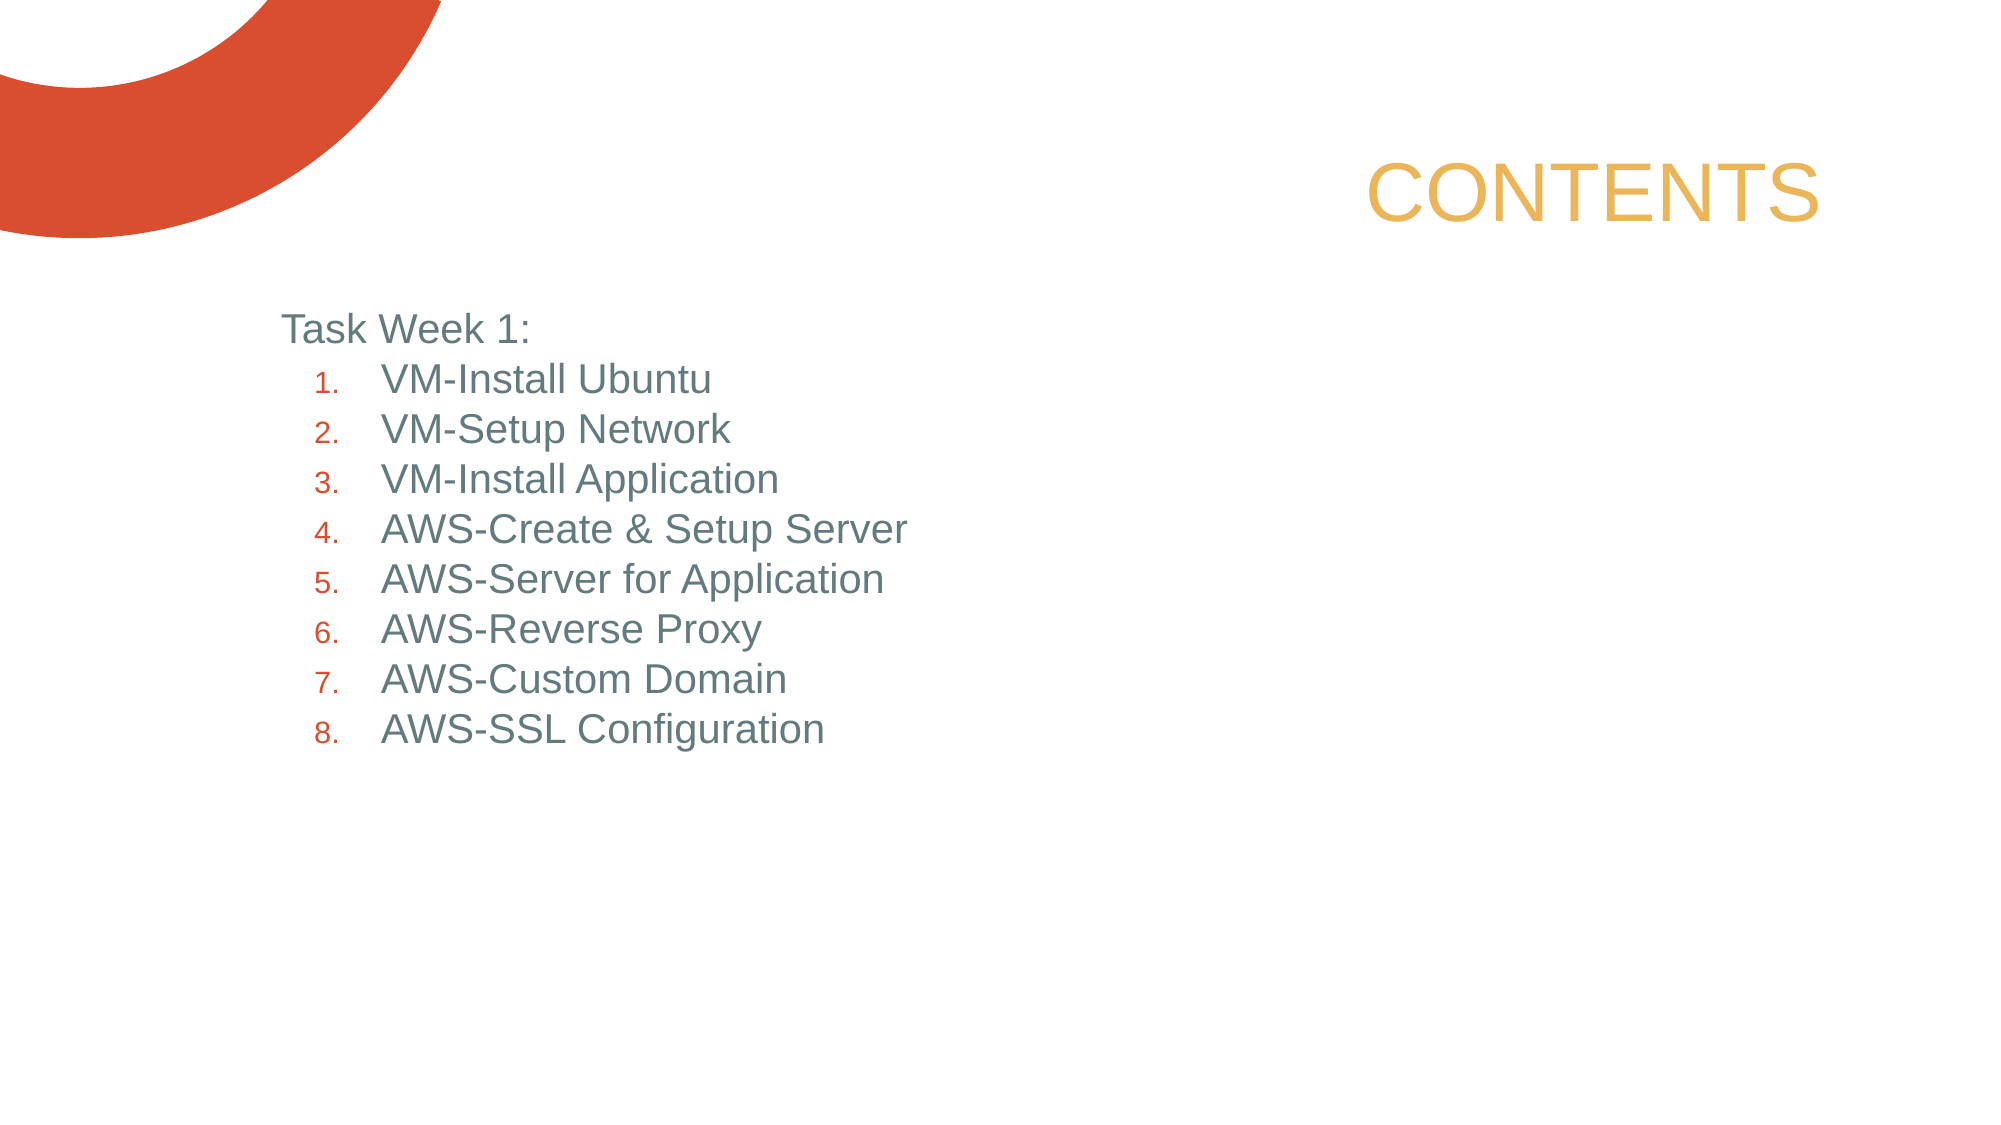

# CONTENTS
Task Week 1:
VM-Install Ubuntu
VM-Setup Network
VM-Install Application
AWS-Create & Setup Server
AWS-Server for Application
AWS-Reverse Proxy
AWS-Custom Domain
AWS-SSL Configuration